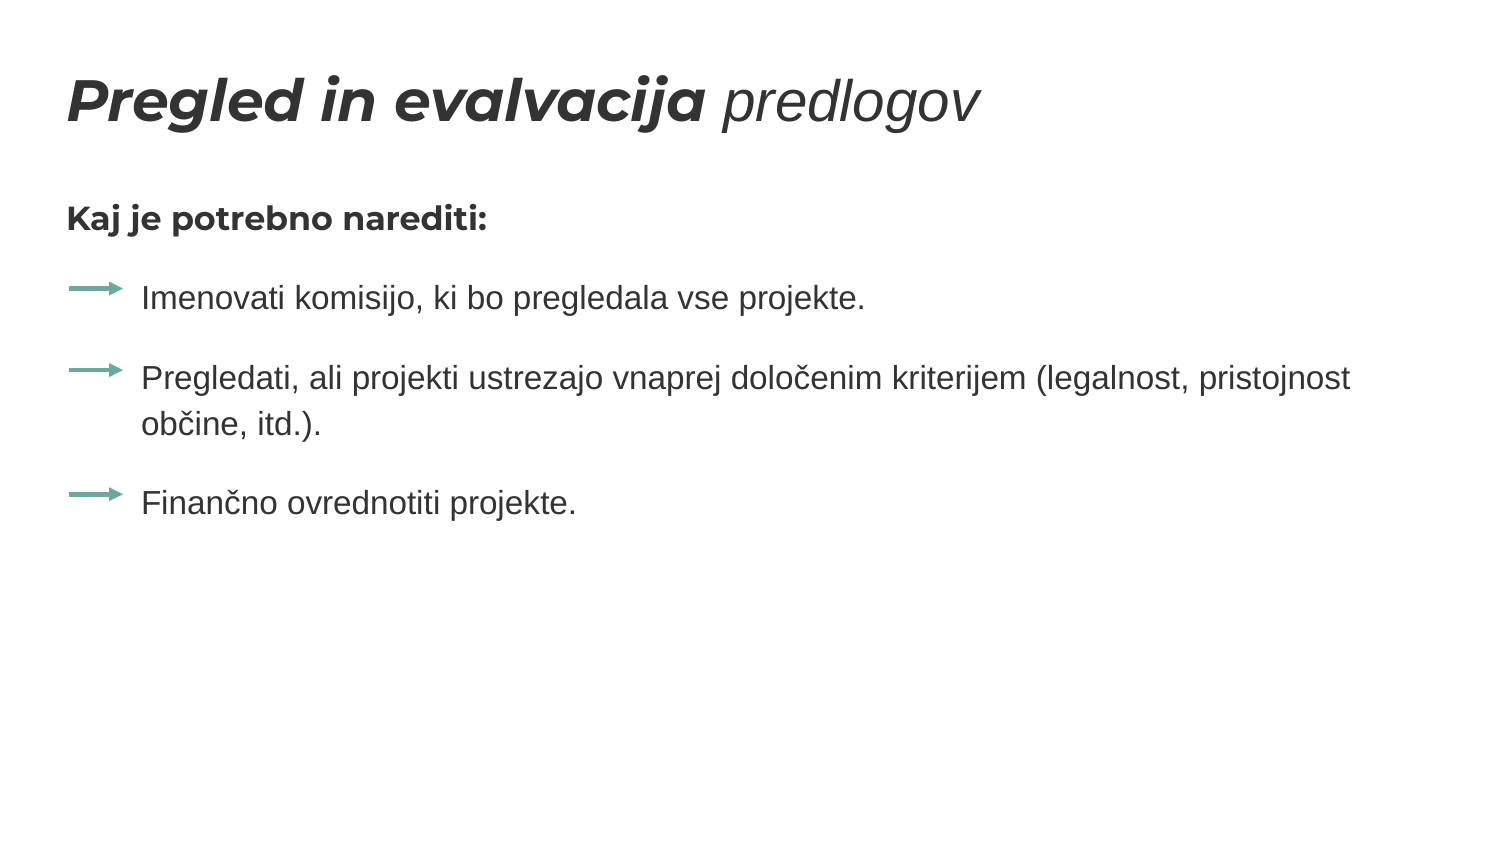

# Pregled in evalvacija predlogov
Kaj je potrebno narediti:
Imenovati komisijo, ki bo pregledala vse projekte.
Pregledati, ali projekti ustrezajo vnaprej določenim kriterijem (legalnost, pristojnost občine, itd.).
Finančno ovrednotiti projekte.